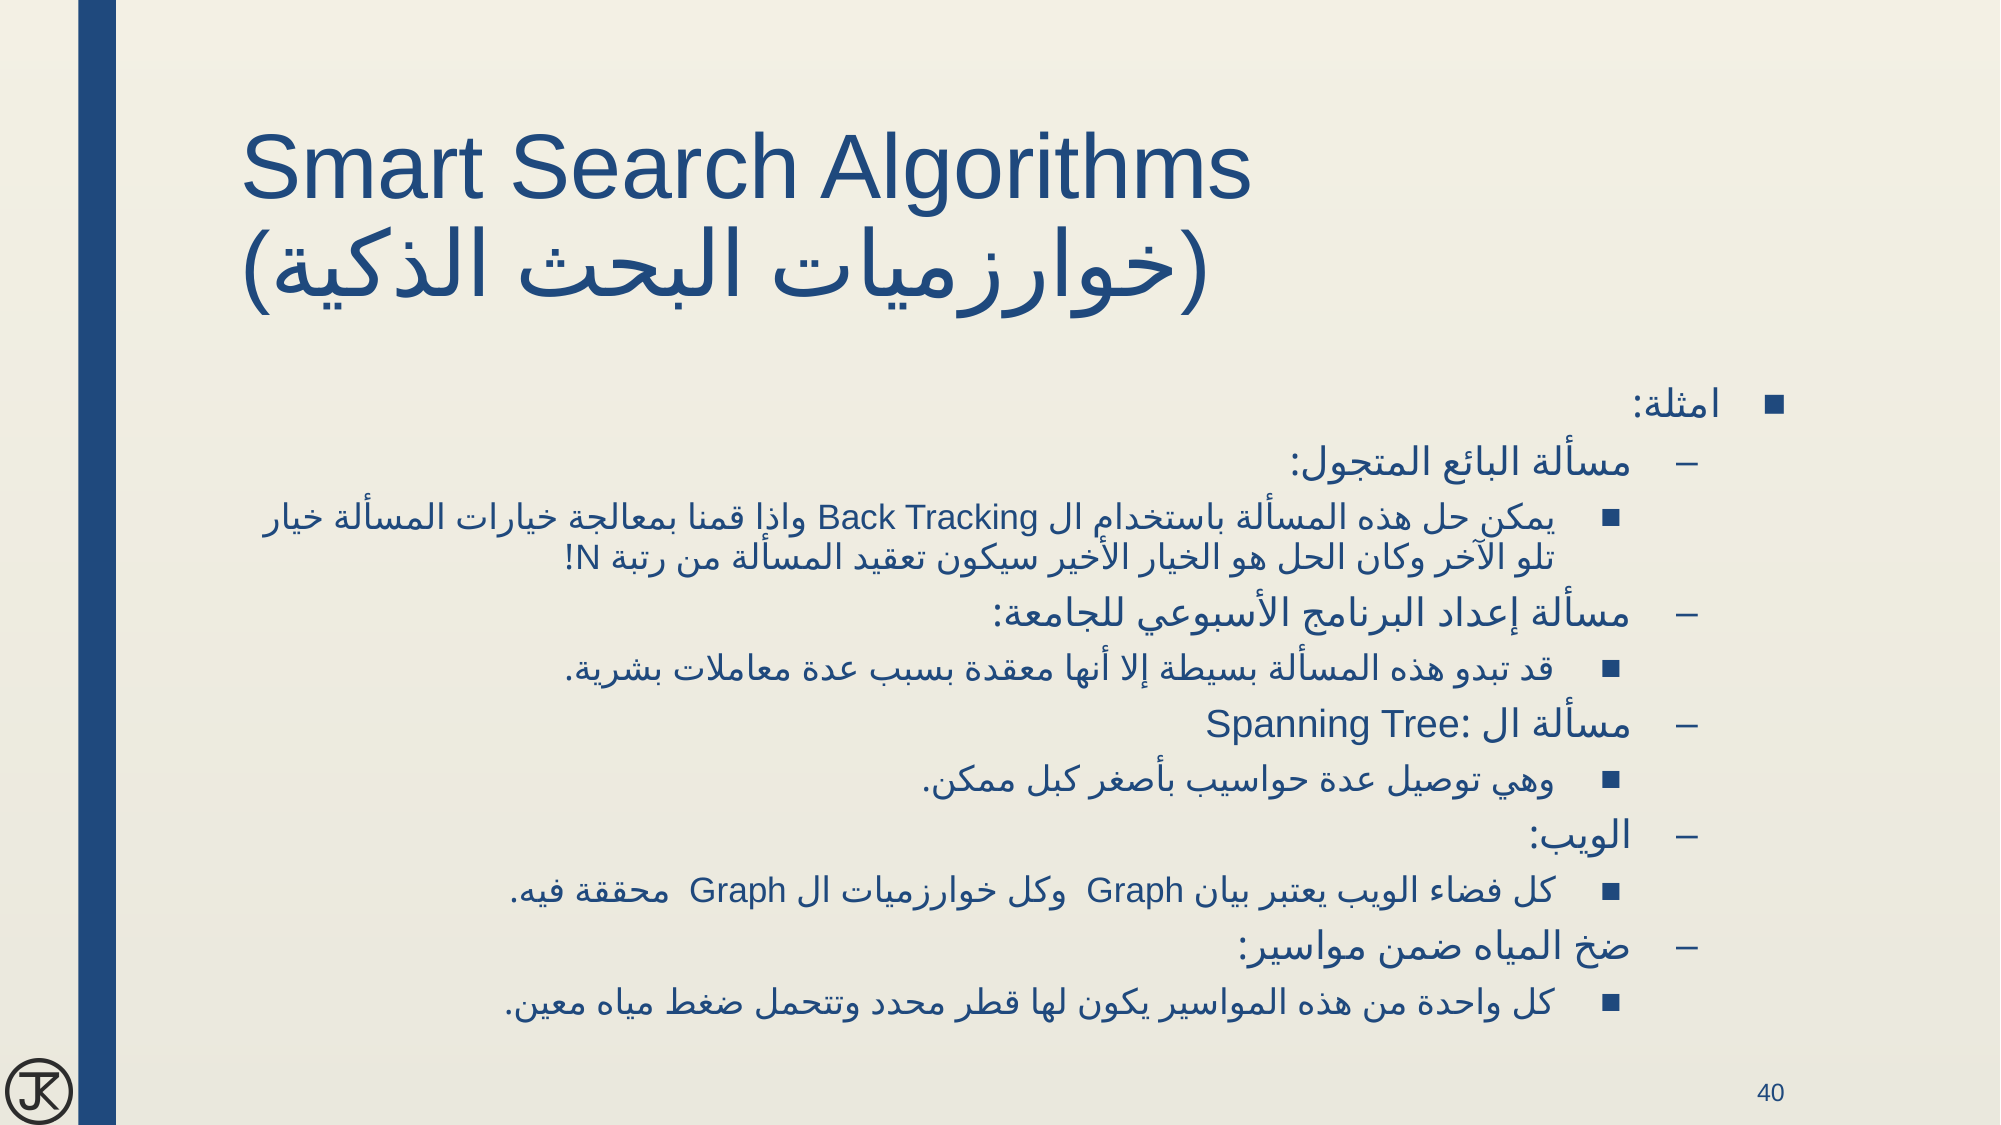

# Smart Search Algorithms (خوارزميات البحث الذكية)
امثلة:
مسألة البائع المتجول:
يمكن حل هذه المسألة باستخدام ال Back Tracking واذا قمنا بمعالجة خيارات المسألة خيار تلو الآخر وكان الحل هو الخيار الأخير سيكون تعقيد المسألة من رتبة N!
مسألة إعداد البرنامج الأسبوعي للجامعة:
قد تبدو هذه المسألة بسيطة إلا أنها معقدة بسبب عدة معاملات بشرية.
مسألة ال :Spanning Tree
وهي توصيل عدة حواسيب بأصغر كبل ممكن.
الويب:
كل فضاء الويب يعتبر بيان Graph  وكل خوارزميات ال Graph  محققة فيه.
ضخ المياه ضمن مواسير:
كل واحدة من هذه المواسير يكون لها قطر محدد وتتحمل ضغط مياه معين.
40